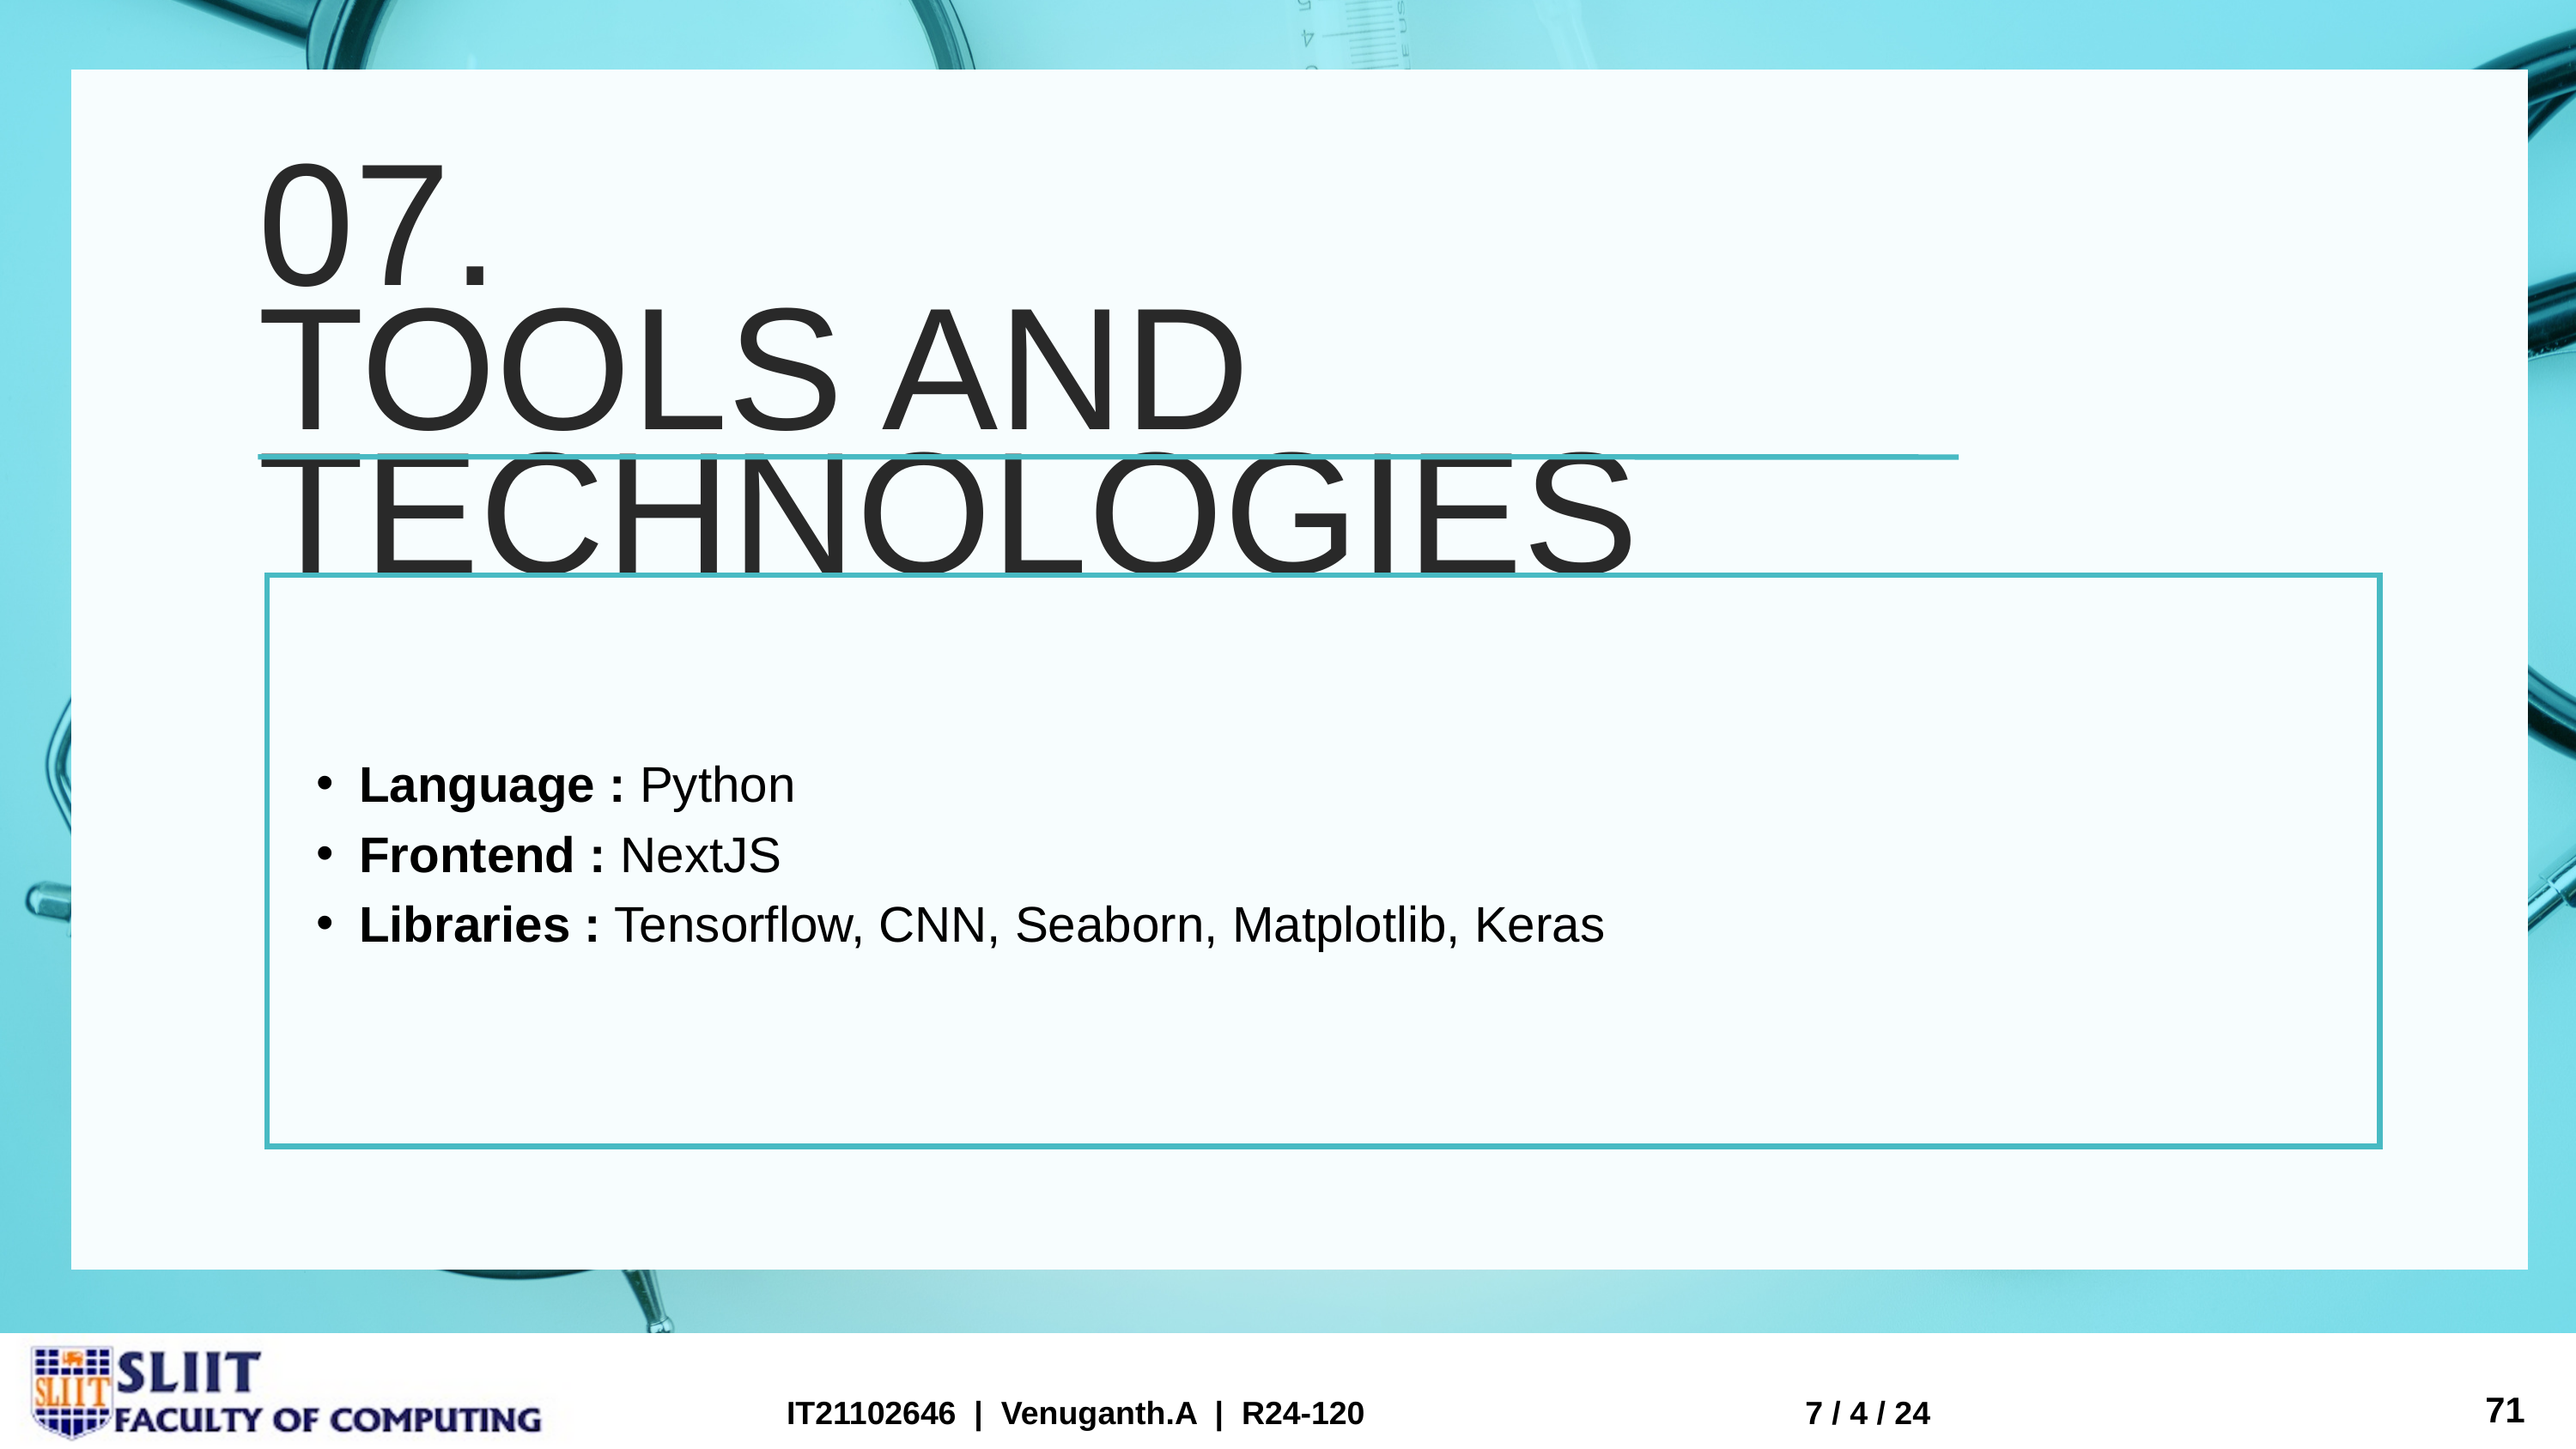

07.
TOOLS AND TECHNOLOGIES

Language : Python
Frontend : NextJS
Libraries : Tensorflow, CNN, Seaborn, Matplotlib, Keras

71
IT21102646  |  Venuganth.A  |  R24-120
7 / 4 / 24